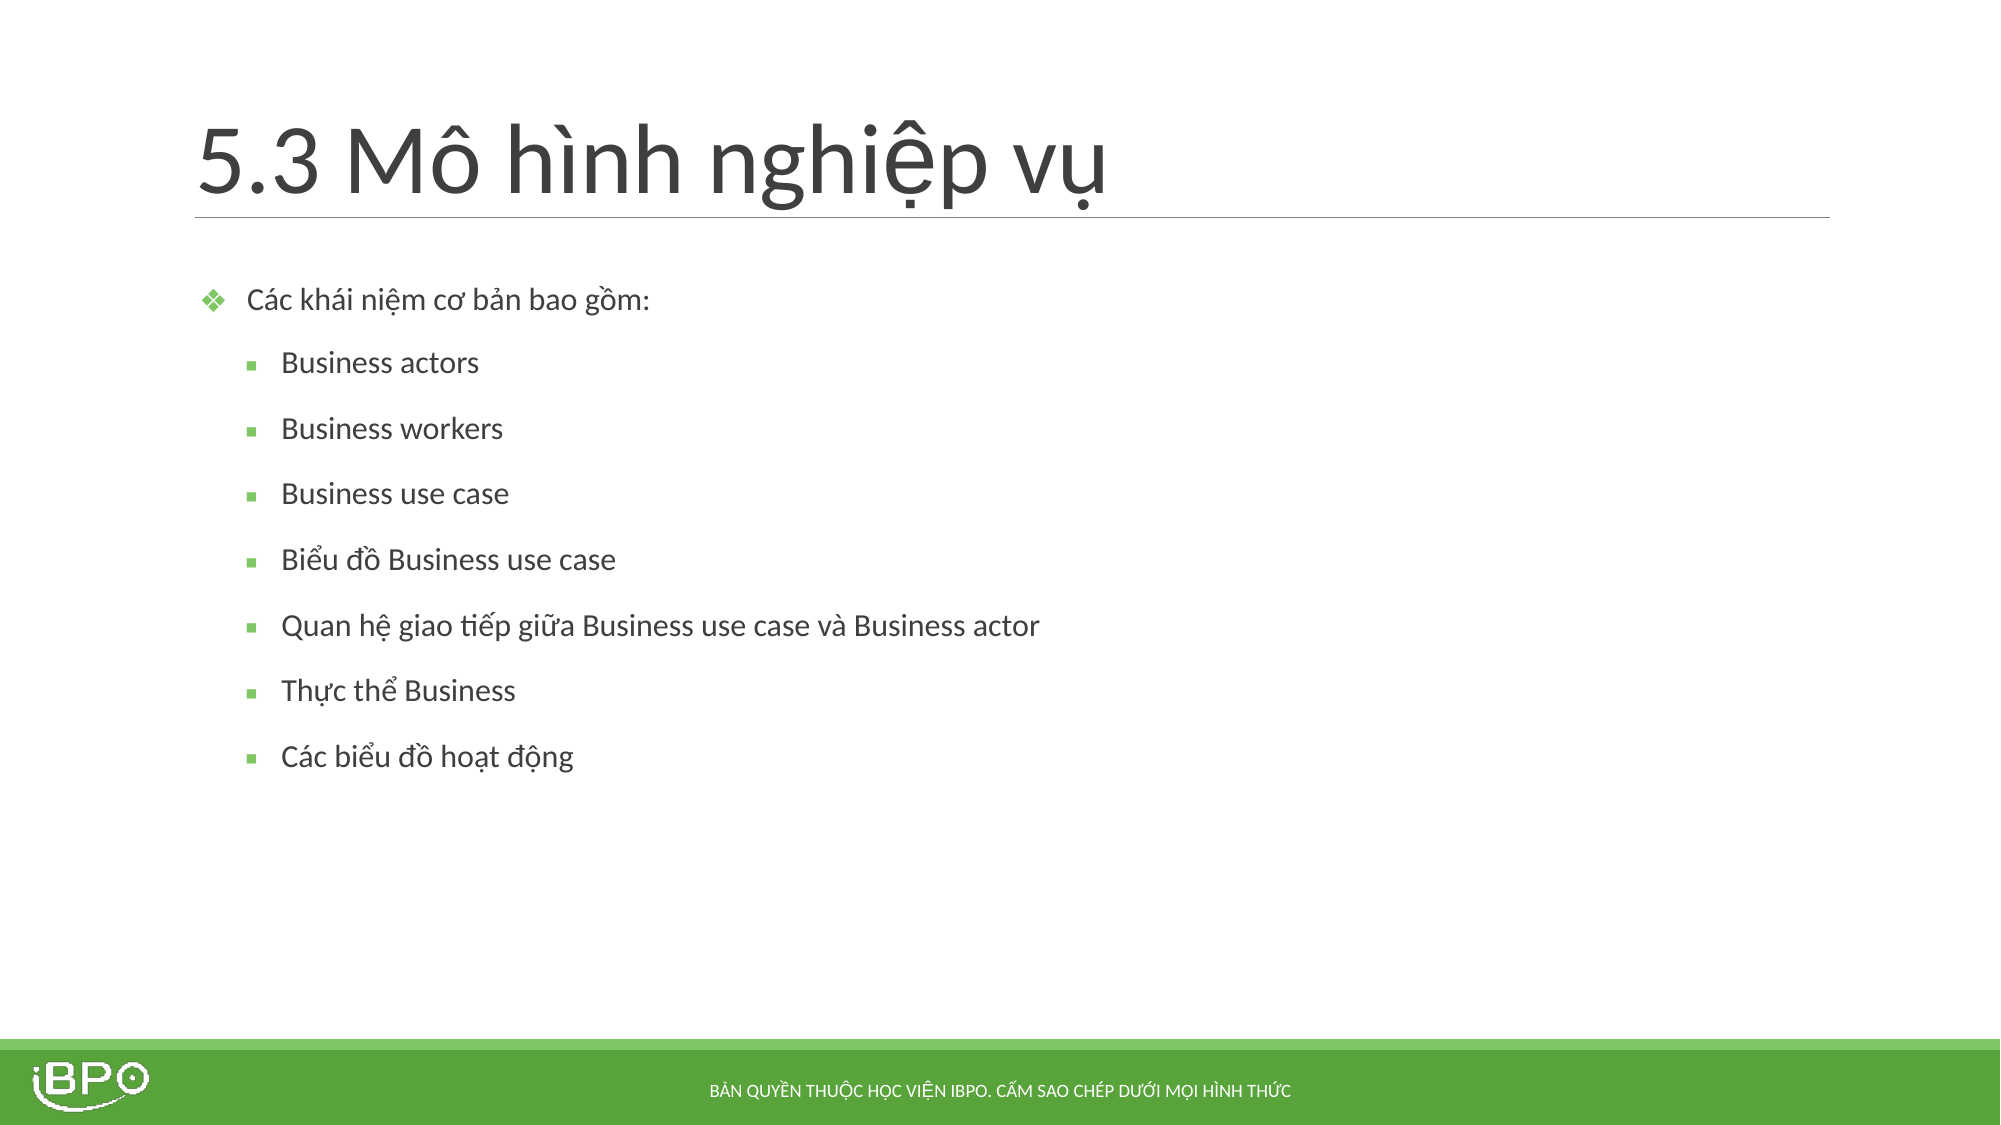

# 5.3 Mô hình nghiệp vụ
Các khái niệm cơ bản bao gồm:
Business actors
Business workers
Business use case
Biểu đồ Business use case
Quan hệ giao tiếp giữa Business use case và Business actor
Thực thể Business
Các biểu đồ hoạt động
BẢN QUYỀN THUỘC HỌC VIỆN IBPO. CẤM SAO CHÉP DƯỚI MỌI HÌNH THỨC